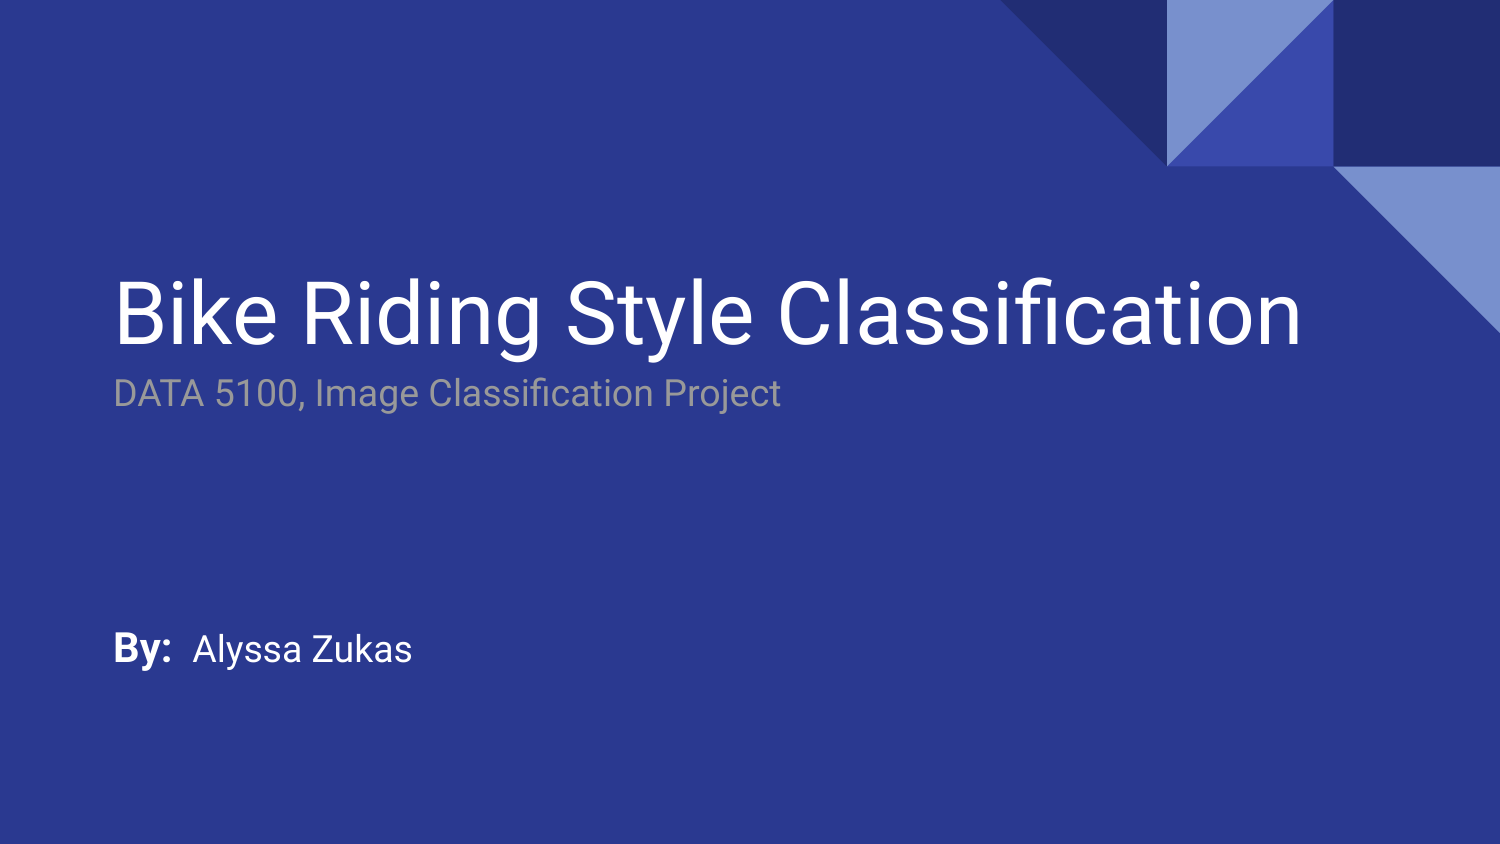

# Bike Riding Style Classification
DATA 5100, Image Classification Project
By:  Alyssa Zukas